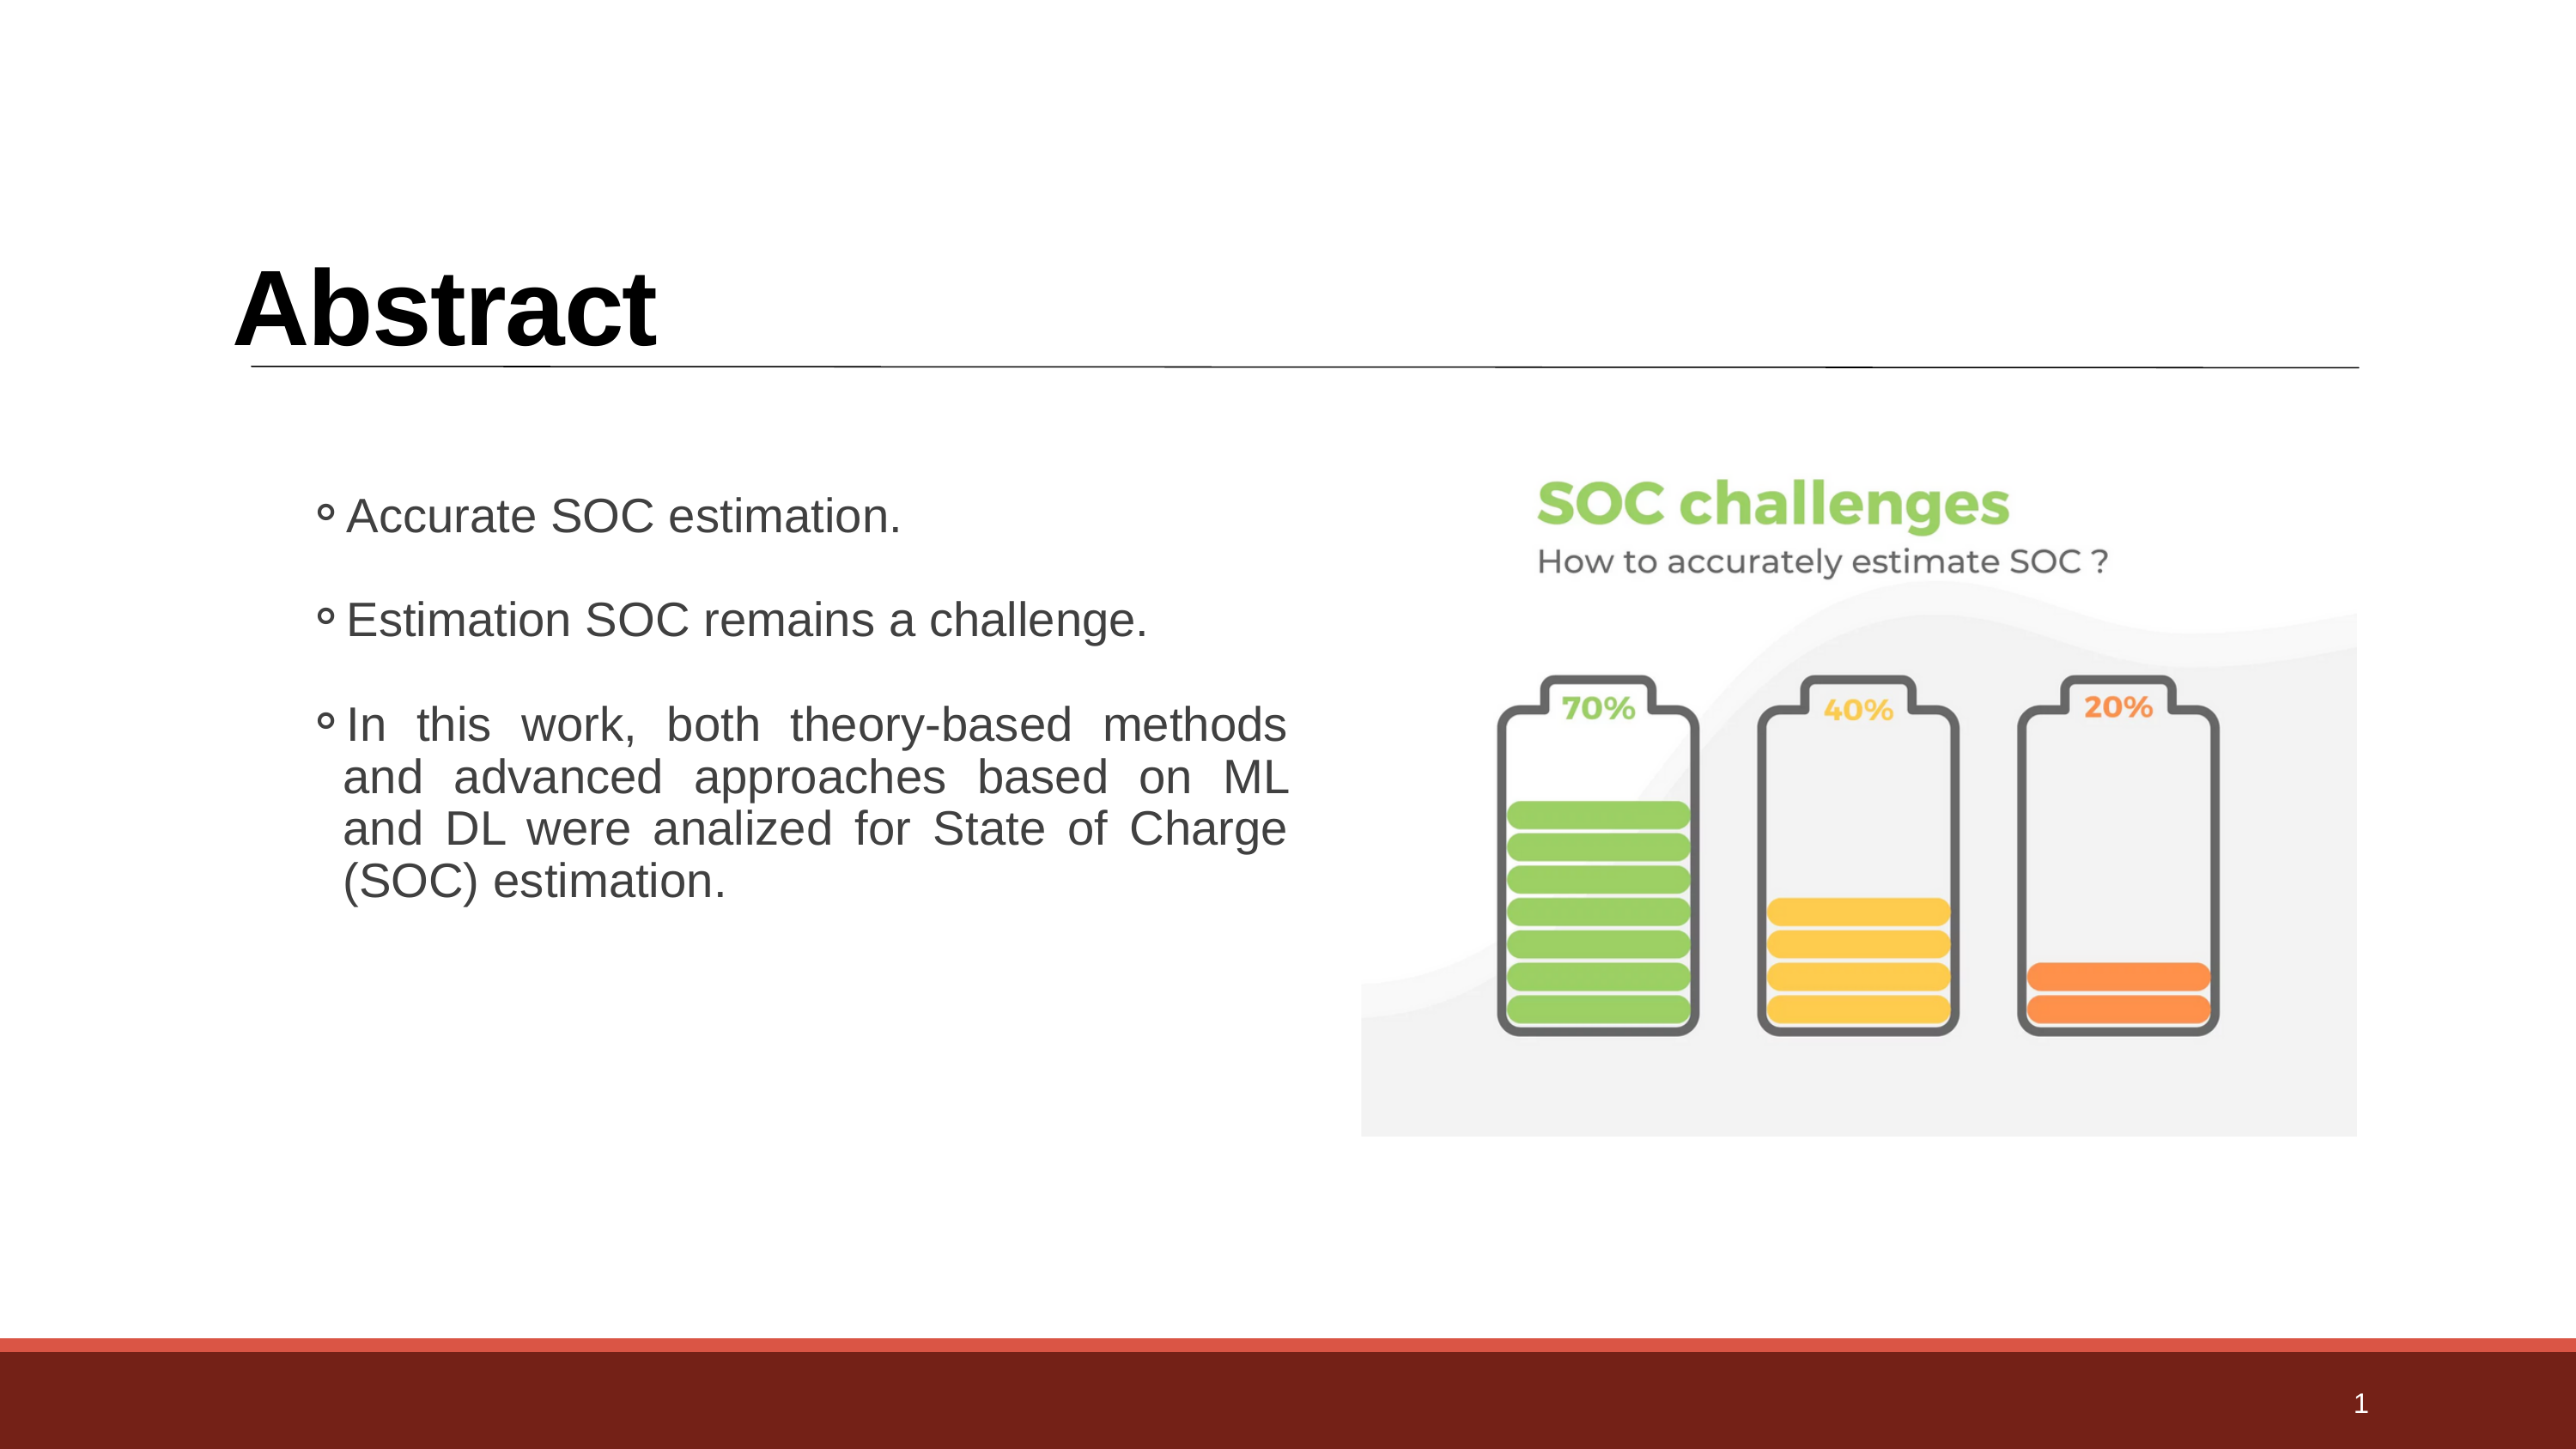

Abstract

Accurate SOC estimation.

Estimation SOC remains a challenge.

In this work, both theory-based methods and advanced approaches based on ML and DL were analized for State of Charge (SOC) estimation.

1